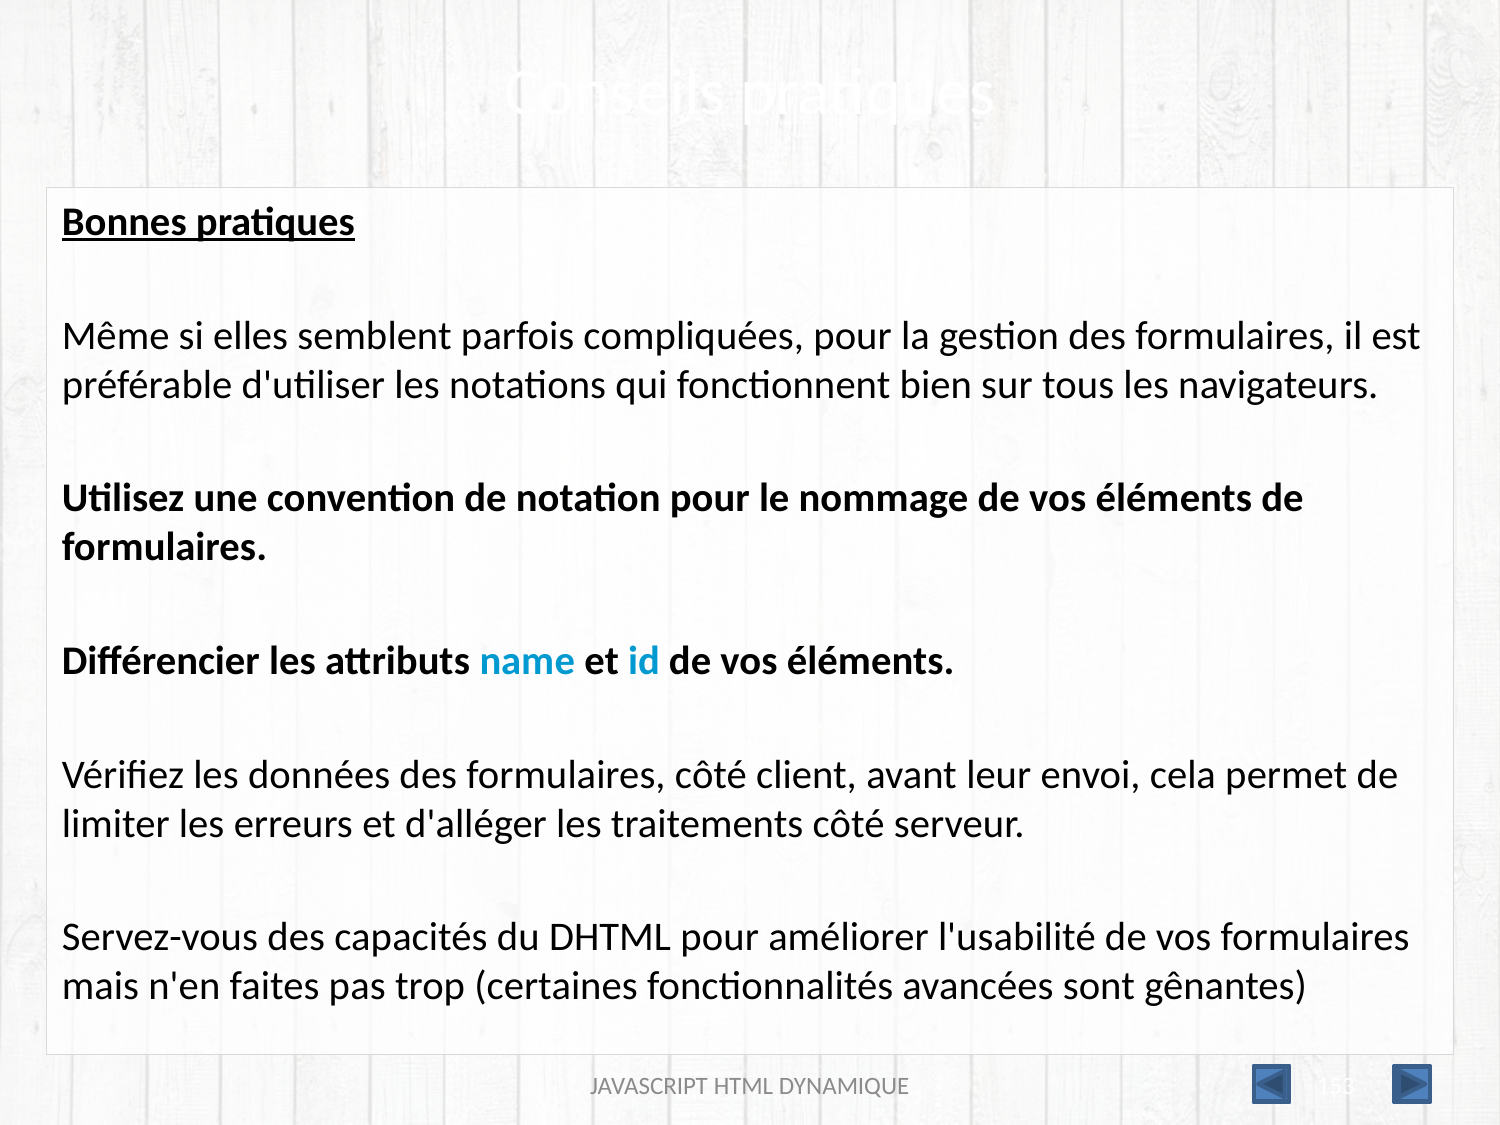

# Conseils pratiques
Bonnes pratiques

Même si elles semblent parfois compliquées, pour la gestion des formulaires, il est préférable d'utiliser les notations qui fonctionnent bien sur tous les navigateurs.

Utilisez une convention de notation pour le nommage de vos éléments de formulaires.

Différencier les attributs name et id de vos éléments.

Vérifiez les données des formulaires, côté client, avant leur envoi, cela permet de limiter les erreurs et d'alléger les traitements côté serveur.

Servez-vous des capacités du DHTML pour améliorer l'usabilité de vos formulaires mais n'en faites pas trop (certaines fonctionnalités avancées sont gênantes)
JAVASCRIPT HTML DYNAMIQUE
153